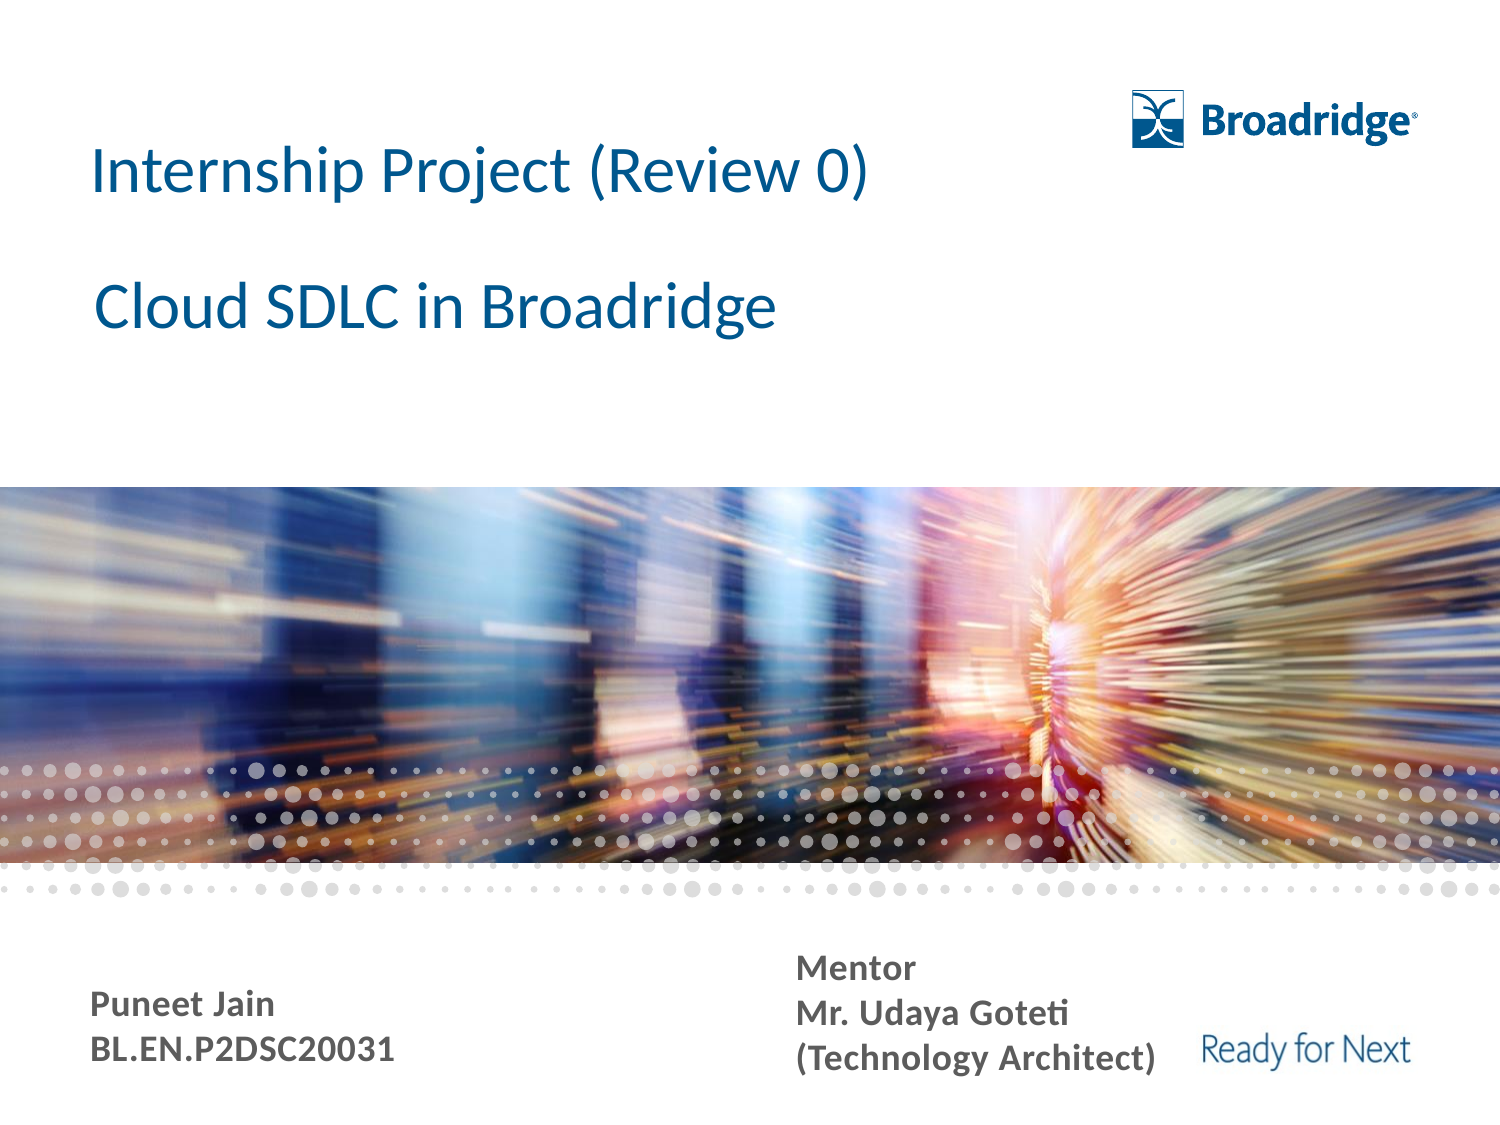

# Internship Project (Review 0) Cloud SDLC in Broadridge
Puneet Jain
BL.EN.P2DSC20031
Mentor
Mr. Udaya Goteti
(Technology Architect)